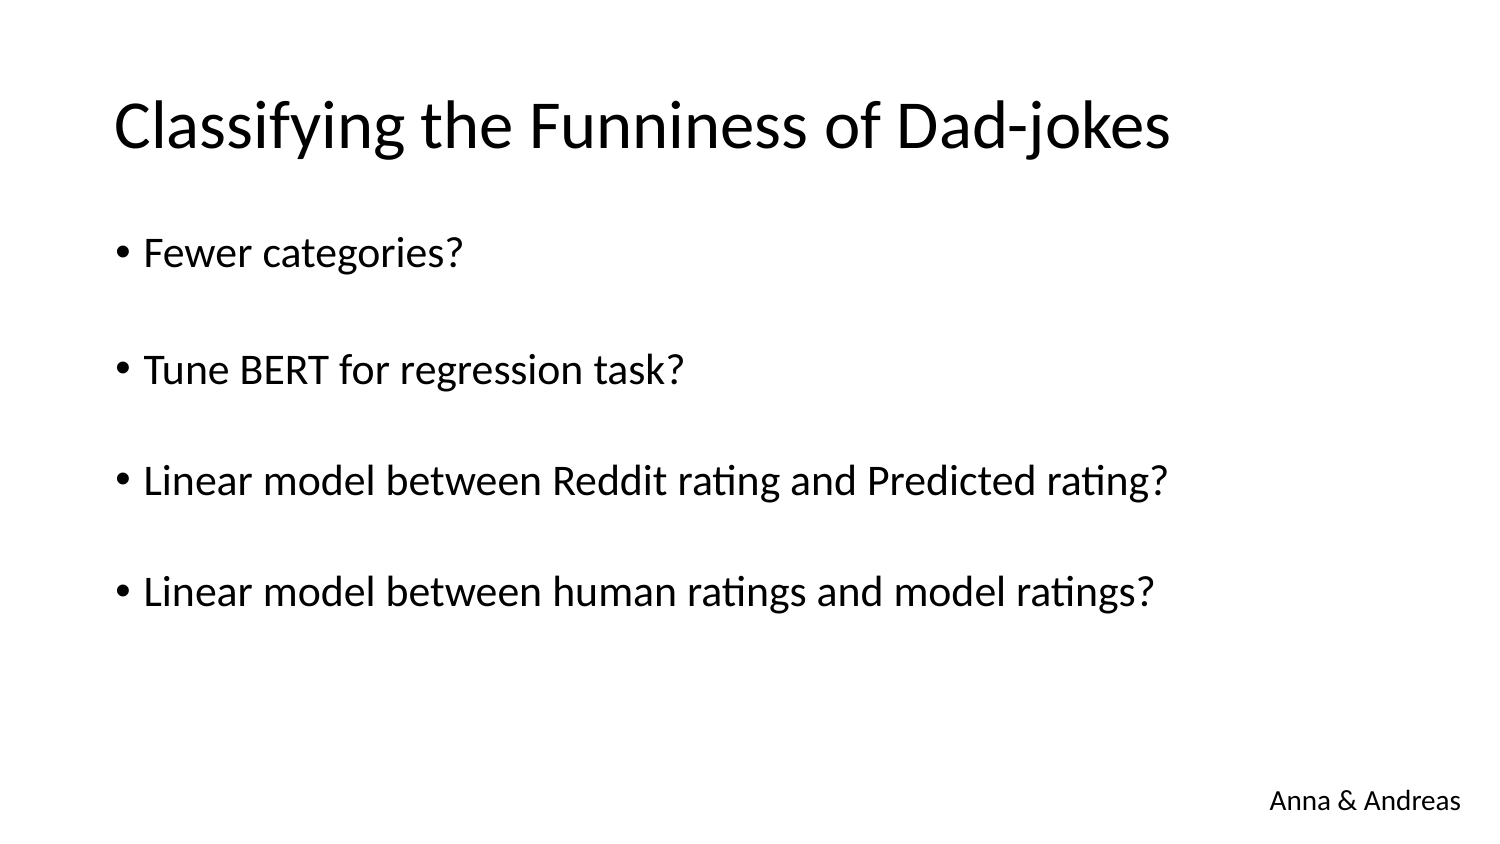

# Classifying the Funniness of Dad-jokes
Fewer categories?
Tune BERT for regression task?
Linear model between Reddit rating and Predicted rating?
Linear model between human ratings and model ratings?
Anna & Andreas